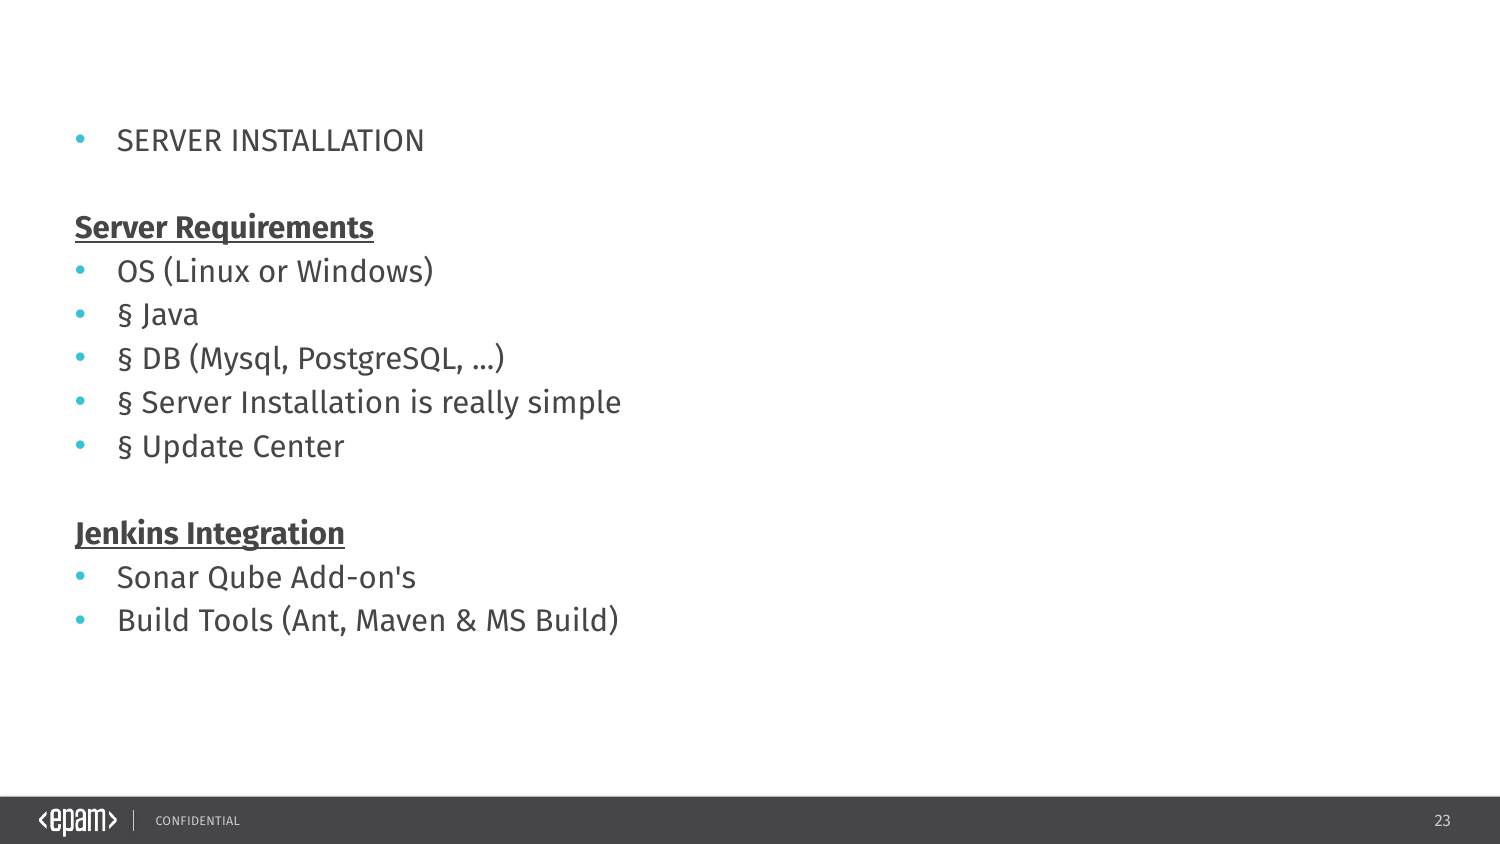

#
SERVER INSTALLATION

Server Requirements
OS (Linux or Windows)
§ Java
§ DB (Mysql, PostgreSQL, ...)
§ Server Installation is really simple
§ Update Center

Jenkins Integration
Sonar Qube Add-on's
Build Tools (Ant, Maven & MS Build)

Confidential